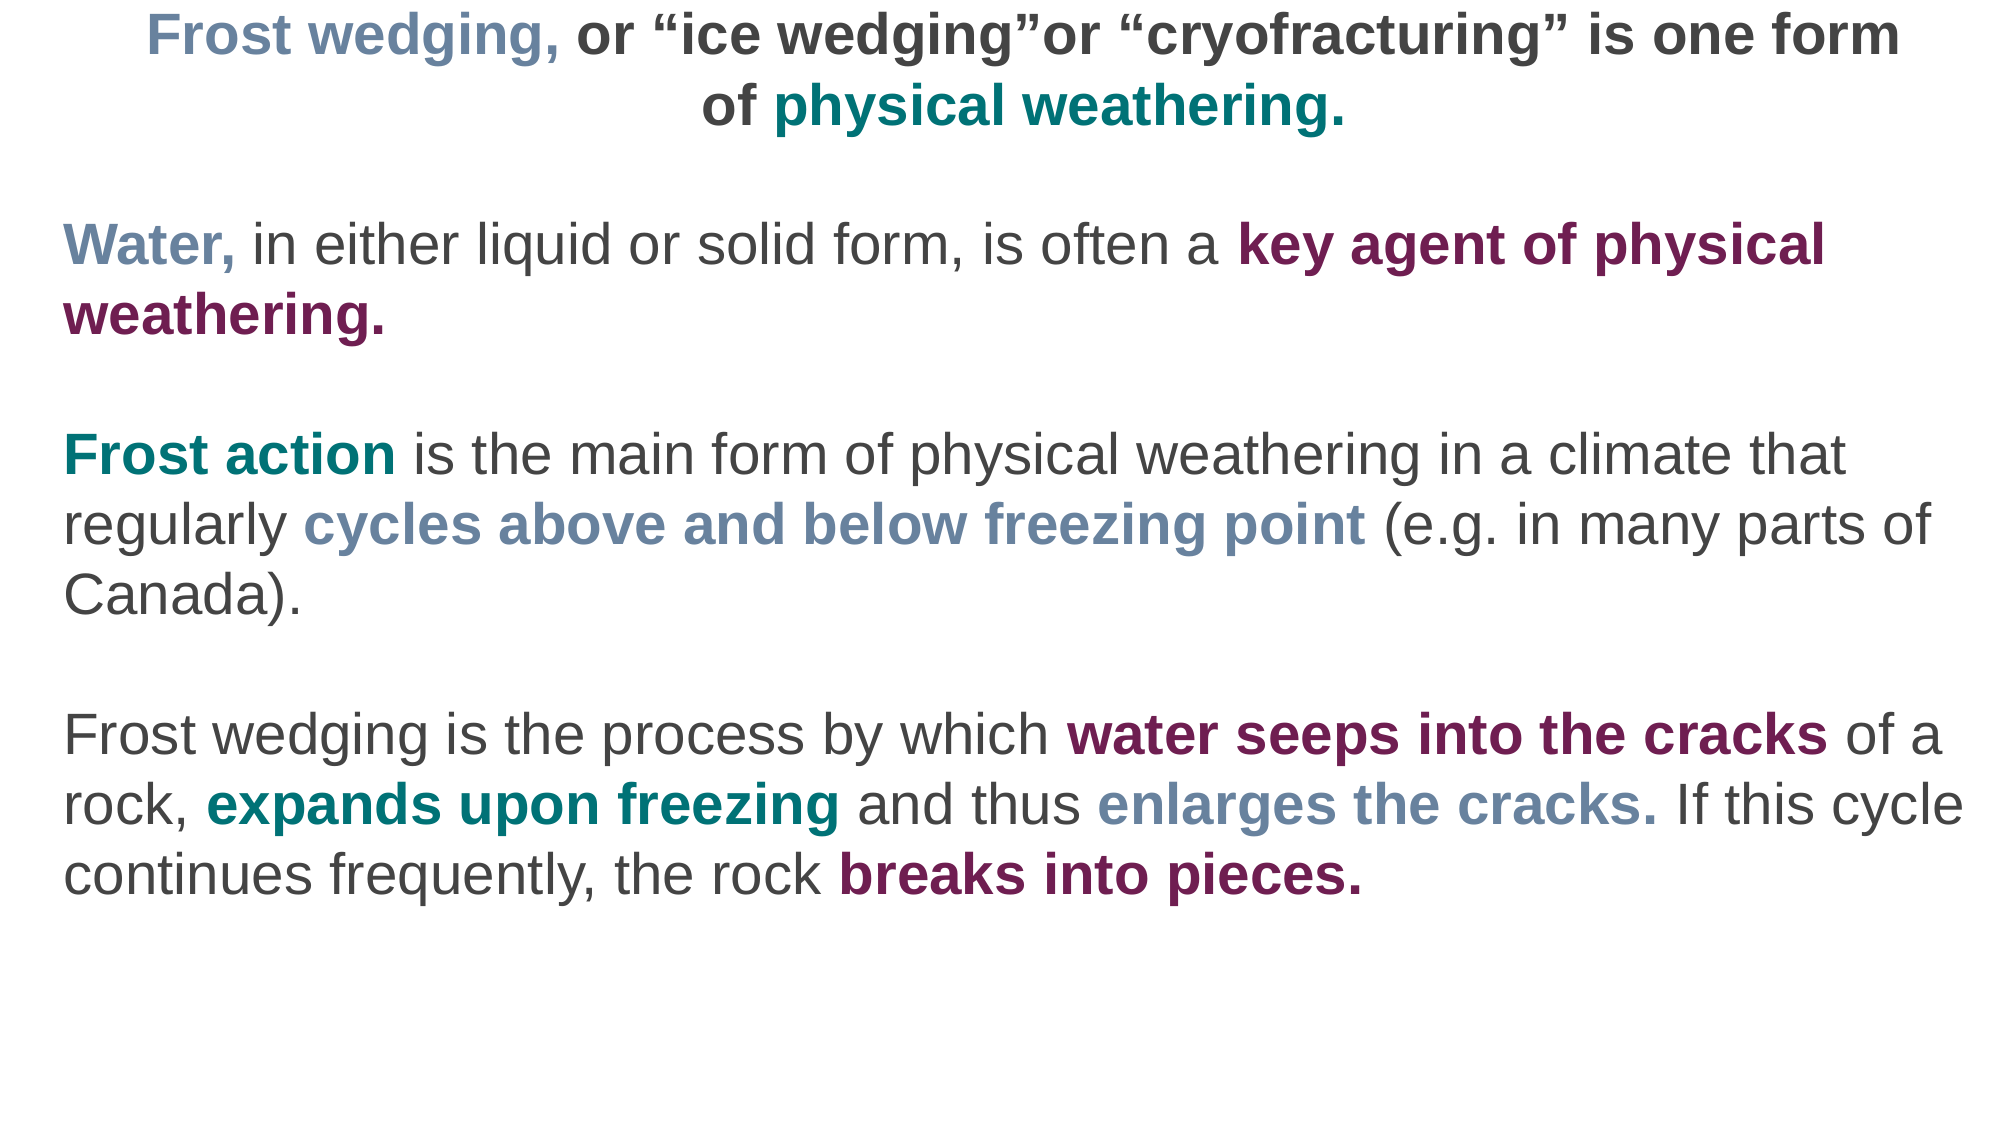

Frost wedging, or “ice wedging”or “cryofracturing” is one form of physical weathering.

Water, in either liquid or solid form, is often a key agent of physical weathering.

Frost action is the main form of physical weathering in a climate that regularly cycles above and below freezing point (e.g. in many parts of Canada).

Frost wedging is the process by which water seeps into the cracks of a rock, expands upon freezing and thus enlarges the cracks. If this cycle continues frequently, the rock breaks into pieces.